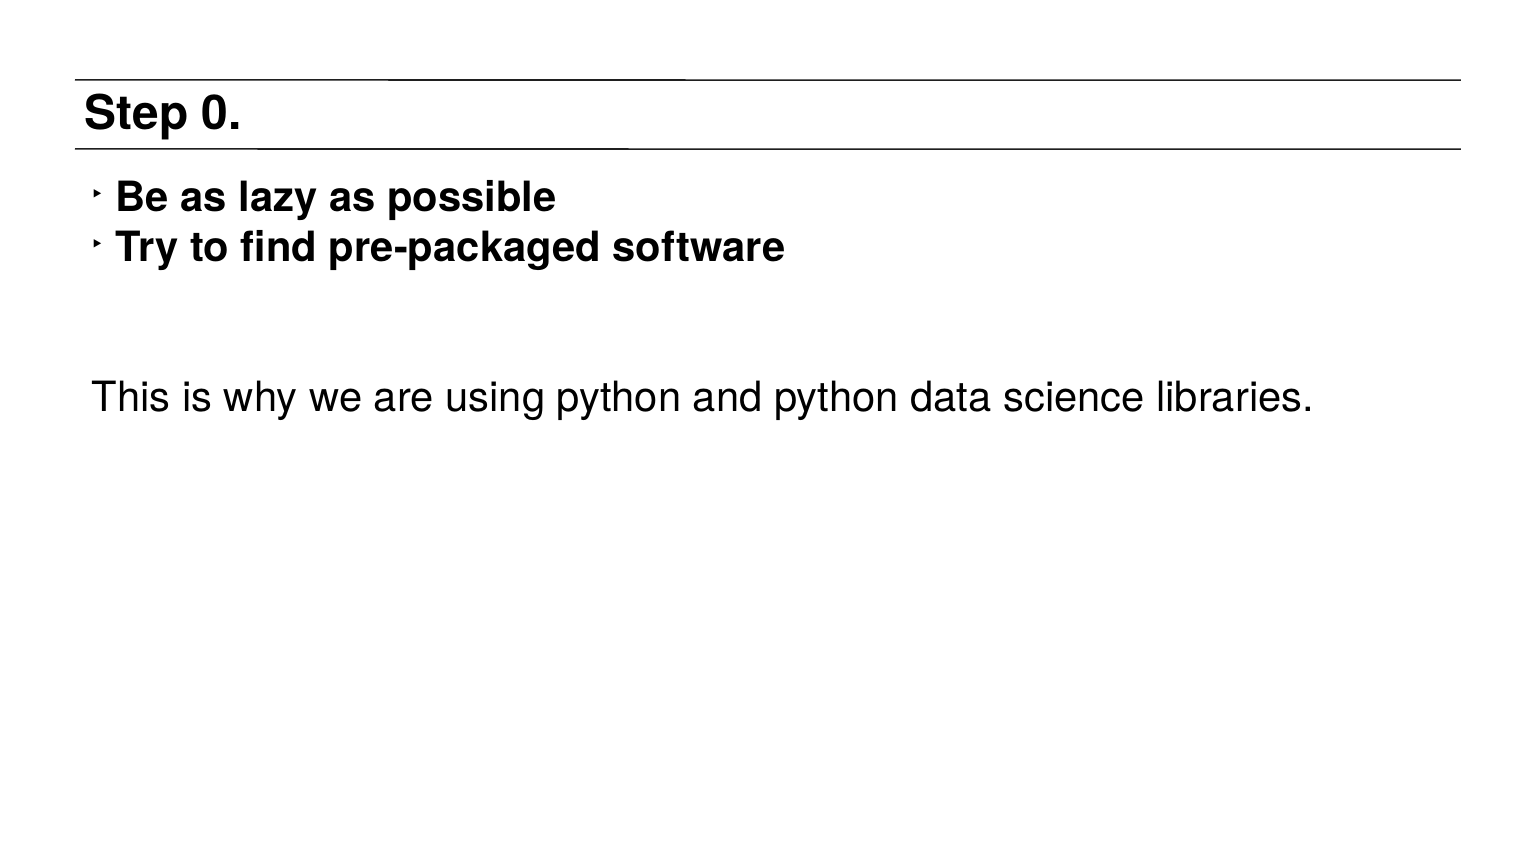

# Step 0.
Be as lazy as possible
Try to find pre-packaged software

This is why we are using python and python data science libraries.